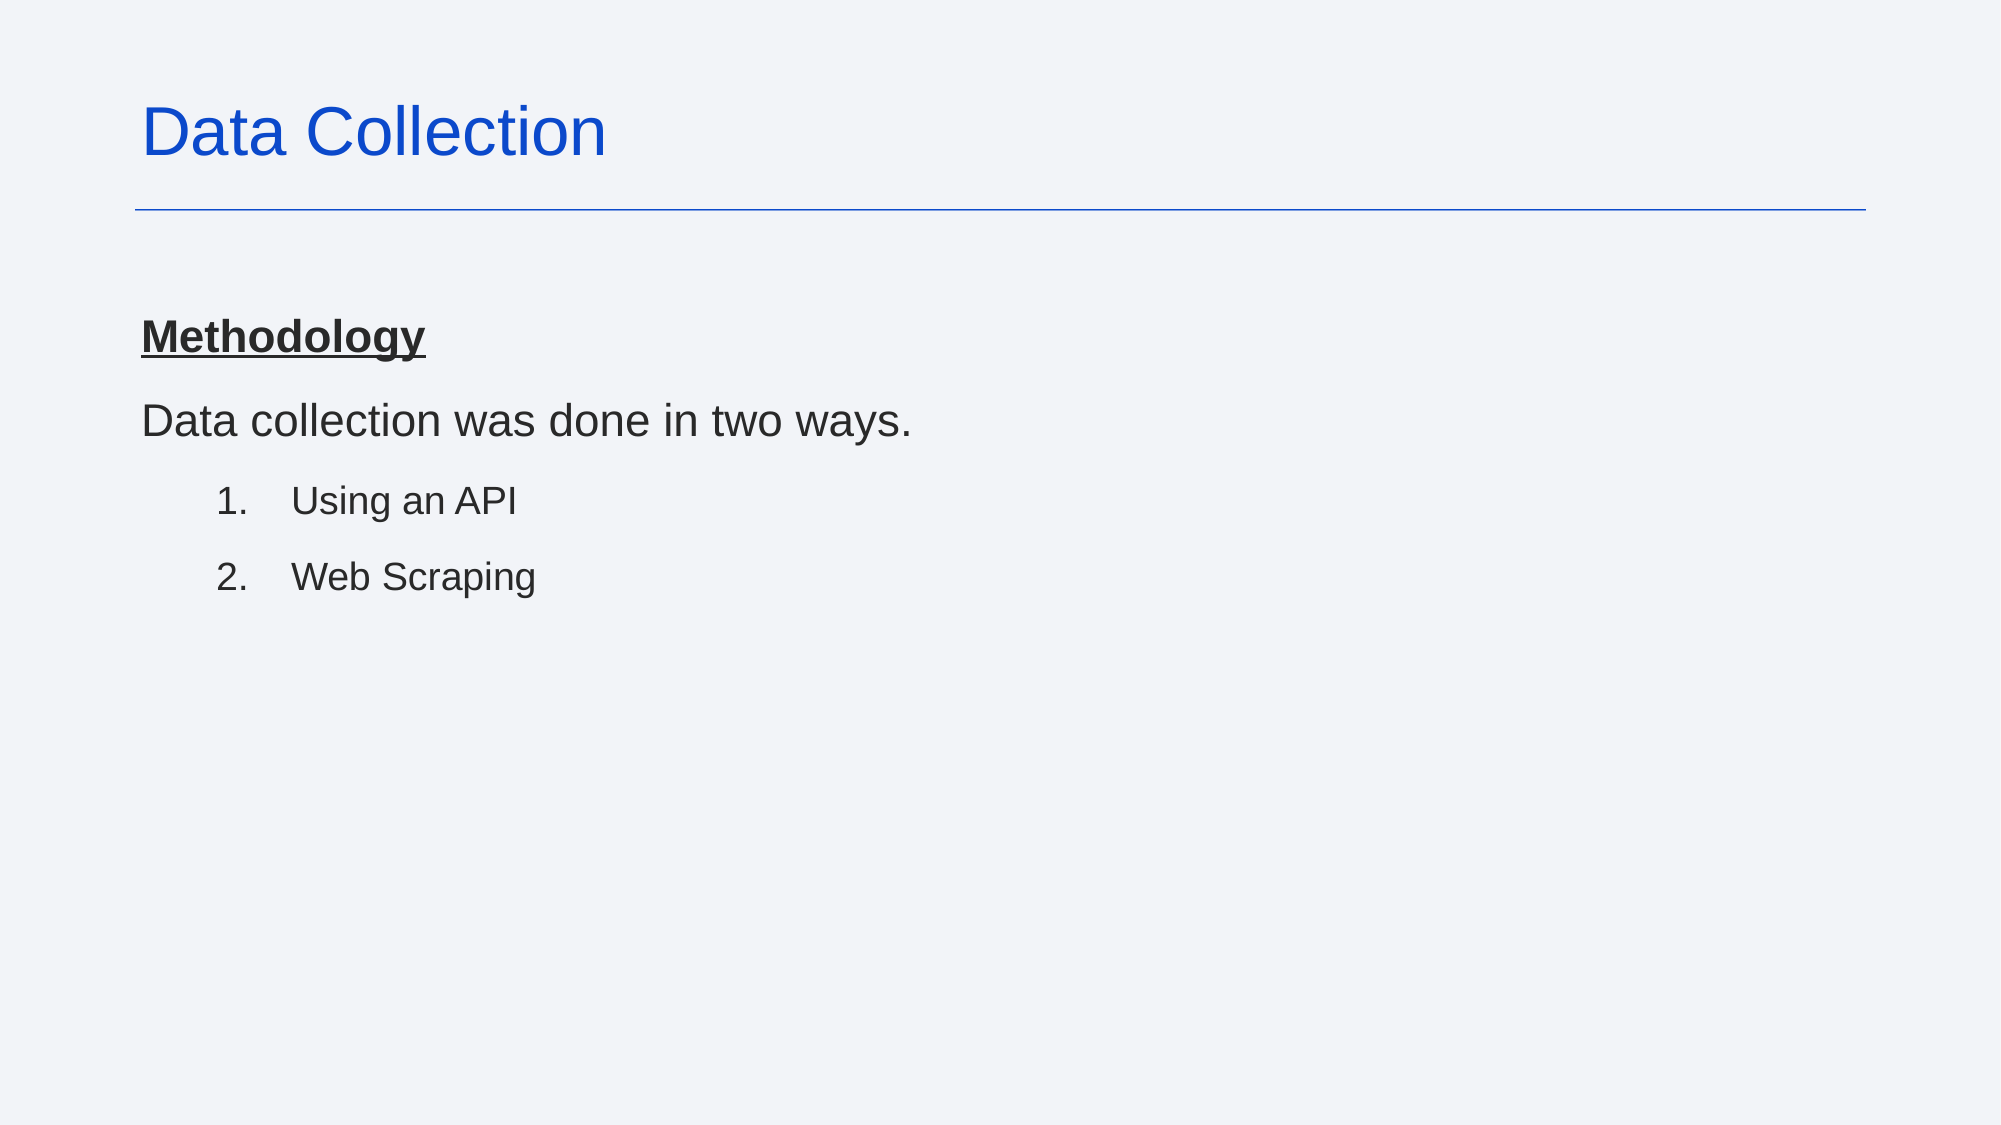

Data Collection
Methodology
Data collection was done in two ways.
Using an API
Web Scraping

9